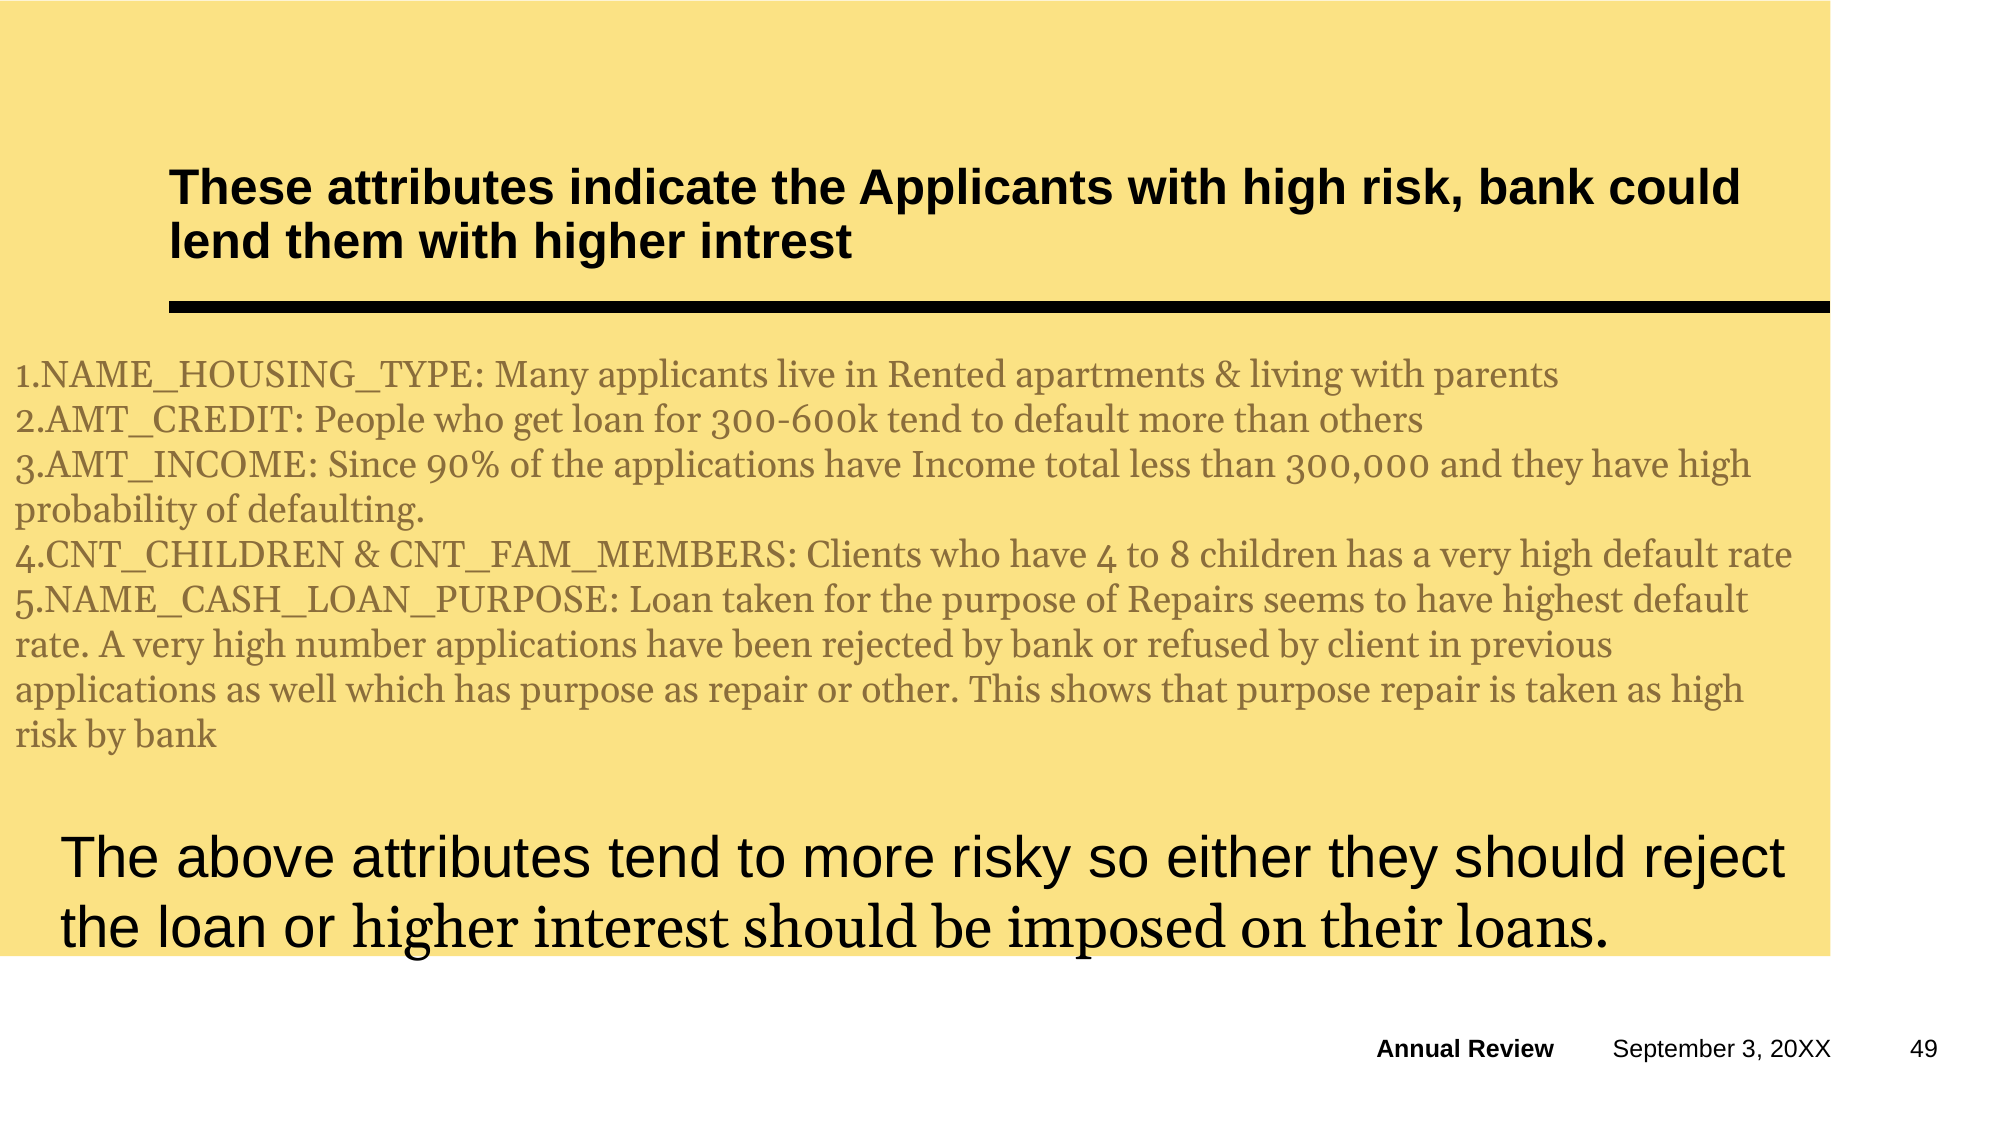

# These attributes indicate the Applicants with high risk, bank could lend them with higher intrest
NAME_HOUSING_TYPE: Many applicants live in Rented apartments & living with parents
AMT_CREDIT: People who get loan for 300-600k tend to default more than others
AMT_INCOME: Since 90% of the applications have Income total less than 300,000 and they have high probability of defaulting.
CNT_CHILDREN & CNT_FAM_MEMBERS: Clients who have 4 to 8 children has a very high default rate
NAME_CASH_LOAN_PURPOSE: Loan taken for the purpose of Repairs seems to have highest default rate. A very high number applications have been rejected by bank or refused by client in previous applications as well which has purpose as repair or other. This shows that purpose repair is taken as high risk by bank
The above attributes tend to more risky so either they should reject the loan or higher interest should be imposed on their loans.
September 3, 20XX
49
Annual Review